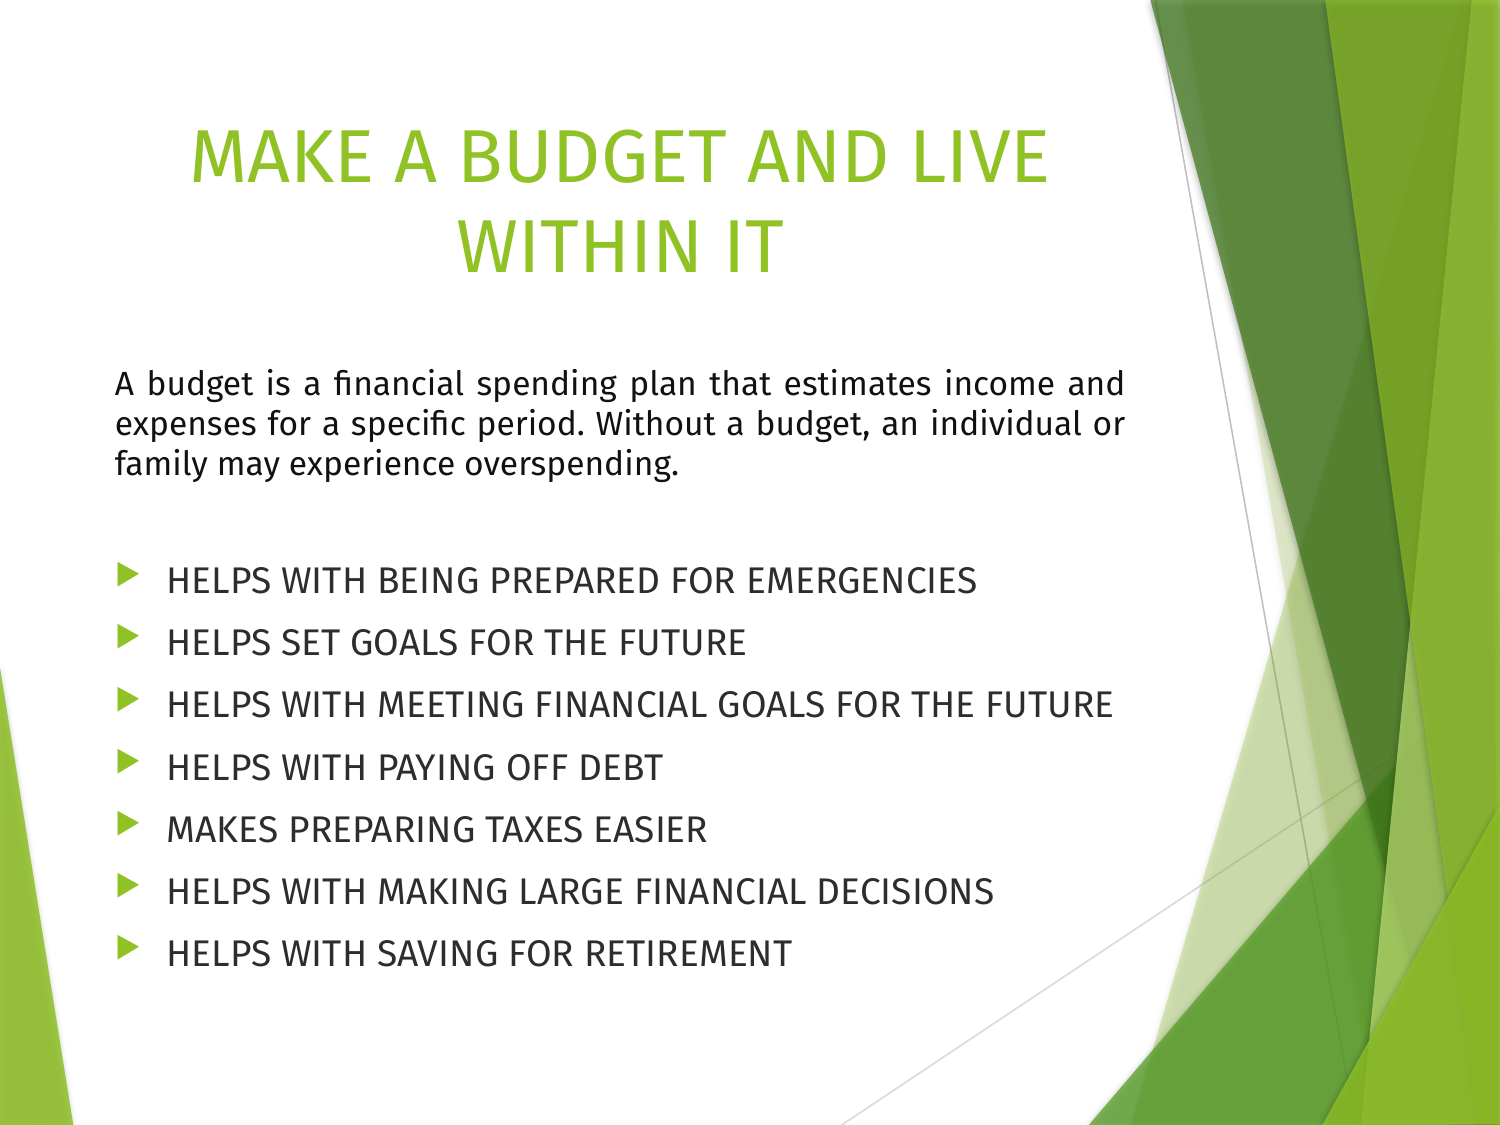

# MAKE A BUDGET AND LIVE WITHIN IT
A budget is a financial spending plan that estimates income and expenses for a specific period. Without a budget, an individual or family may experience overspending.

HELPS WITH BeING prepared for emergencies
HELPS Set goals for the future
HELPS WITH MeetING financial goals for the future
HELPS WITH PayING off debt
MAKES preparing taxes EASIER
HELPS WITH Making large financial decisions
HELPS WITH Saving for retirement